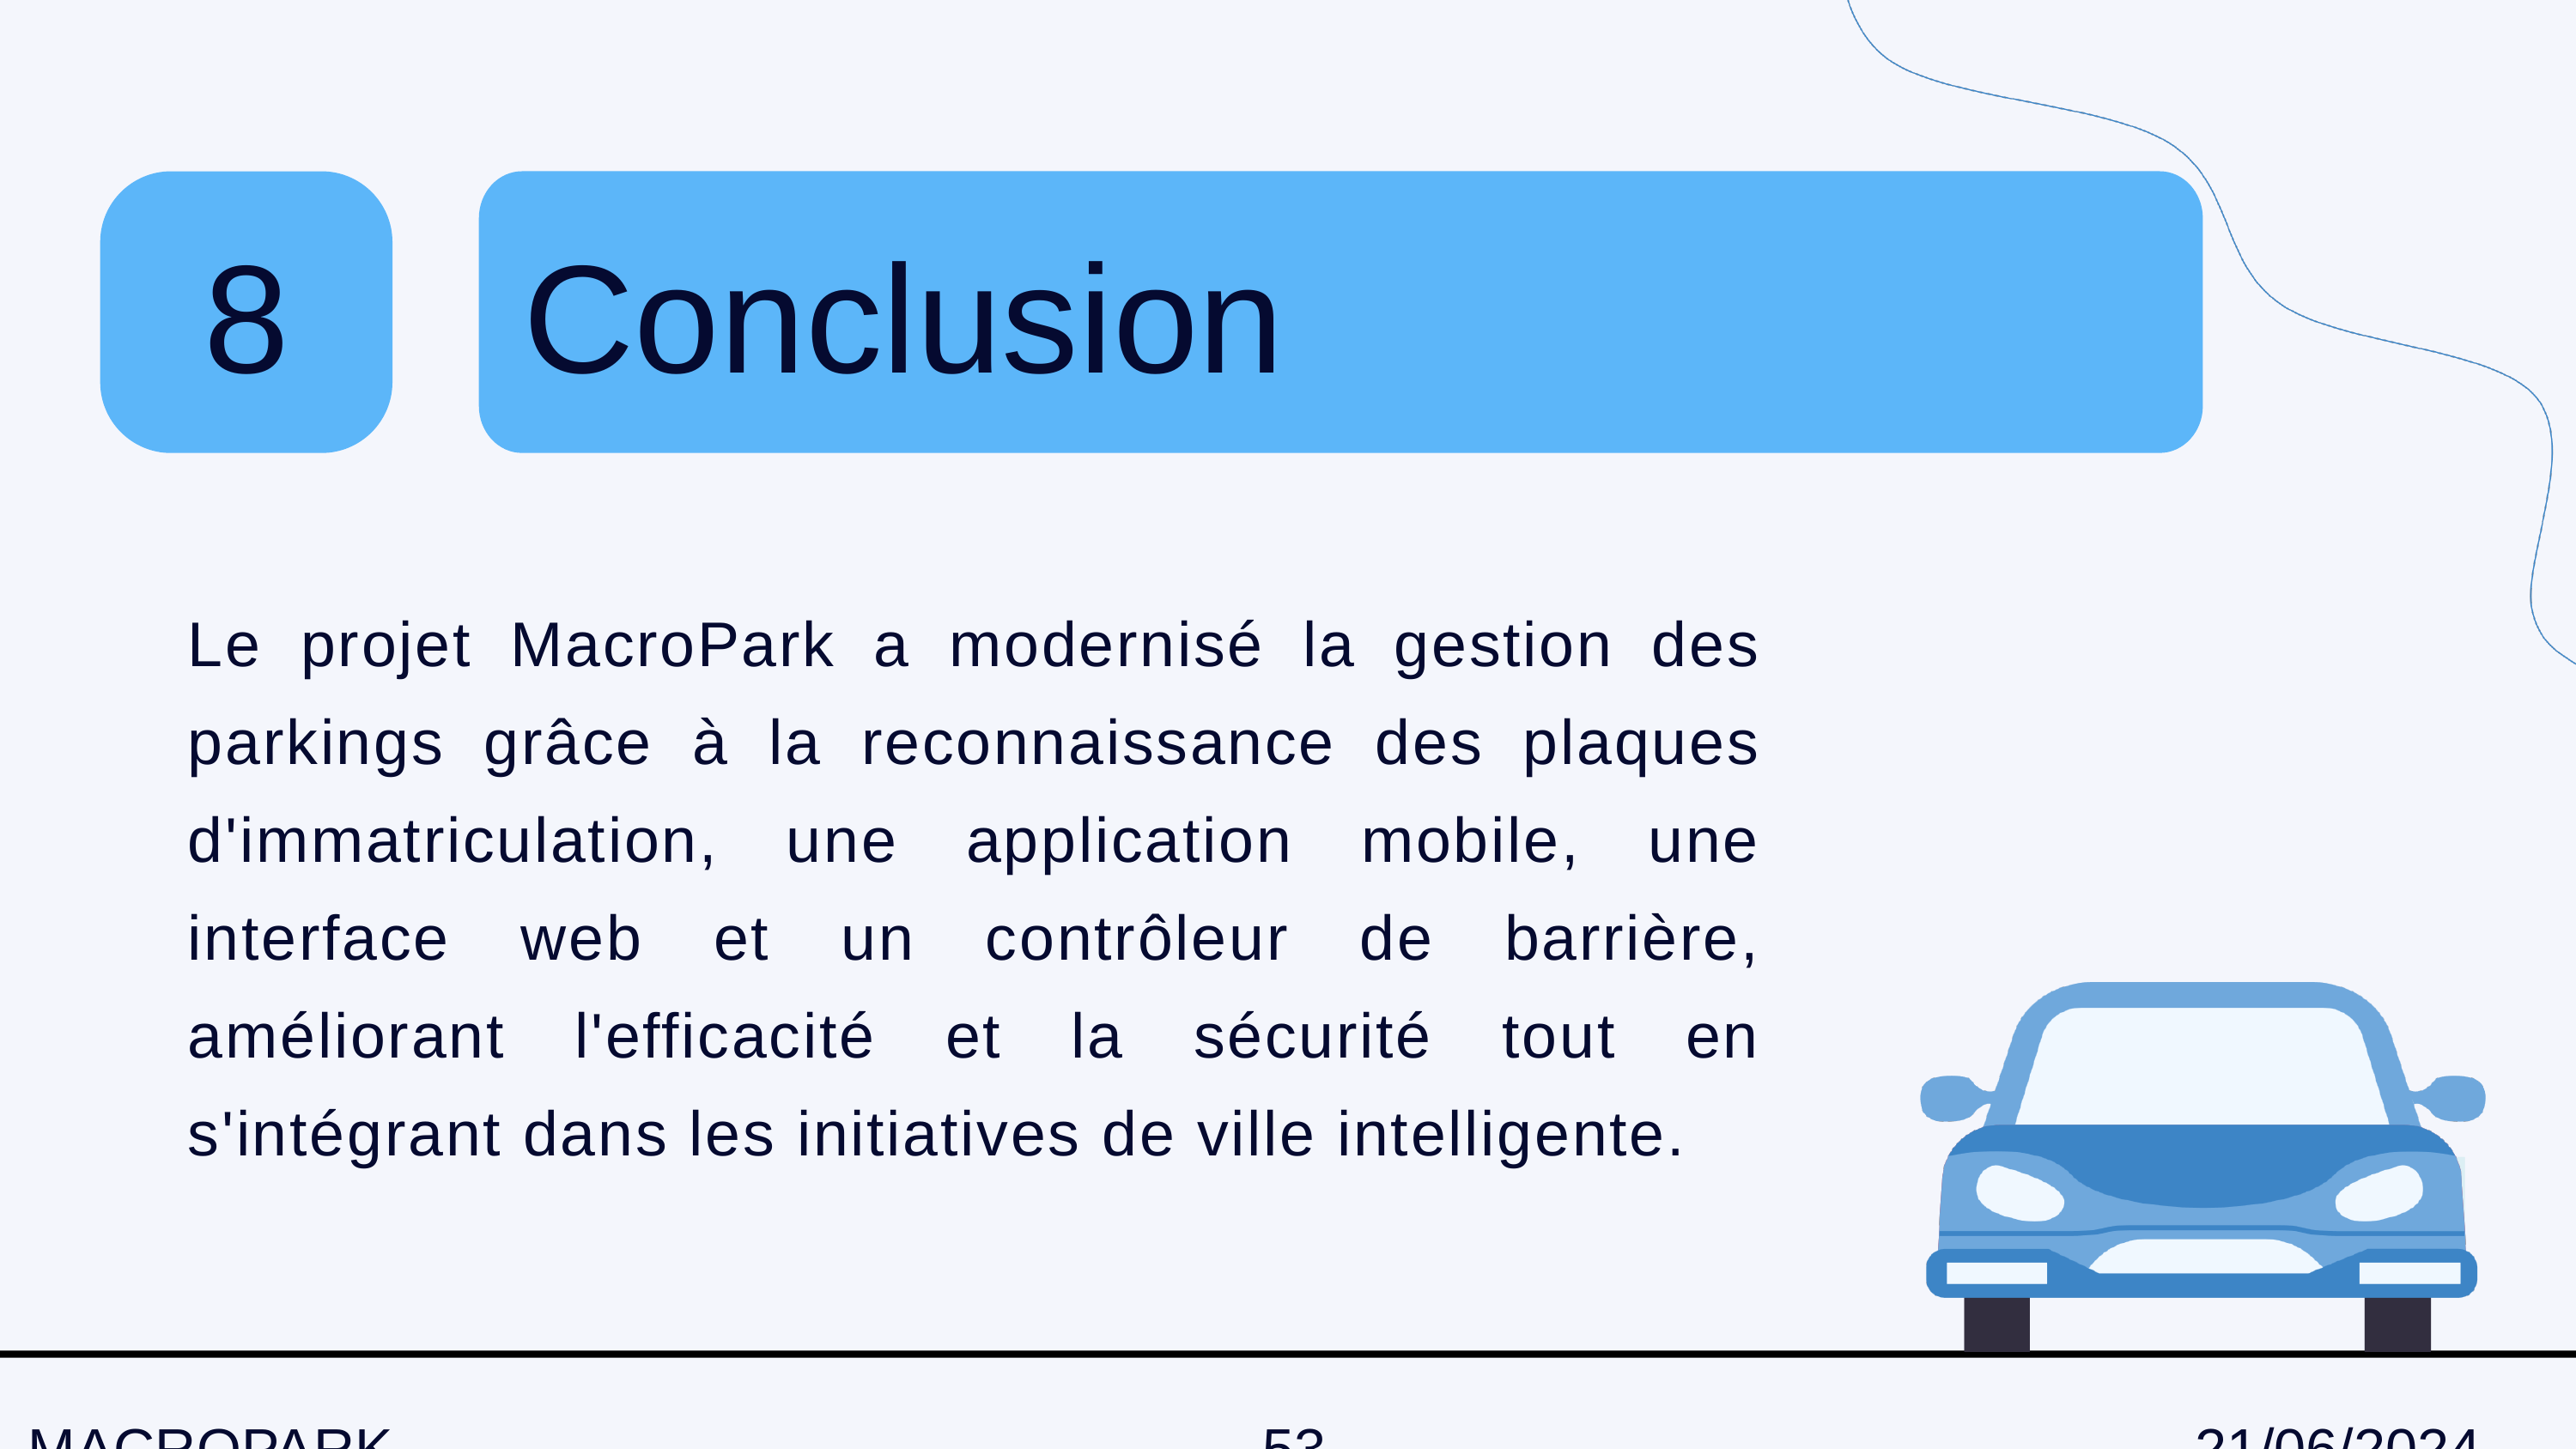

8

Conclusion
Le projet MacroPark a modernisé la gestion des parkings grâce à la reconnaissance des plaques d'immatriculation, une application mobile, une interface web et un contrôleur de barrière, améliorant l'efficacité et la sécurité tout en s'intégrant dans les initiatives de ville intelligente.

MACROPARK
53
21/06/2024